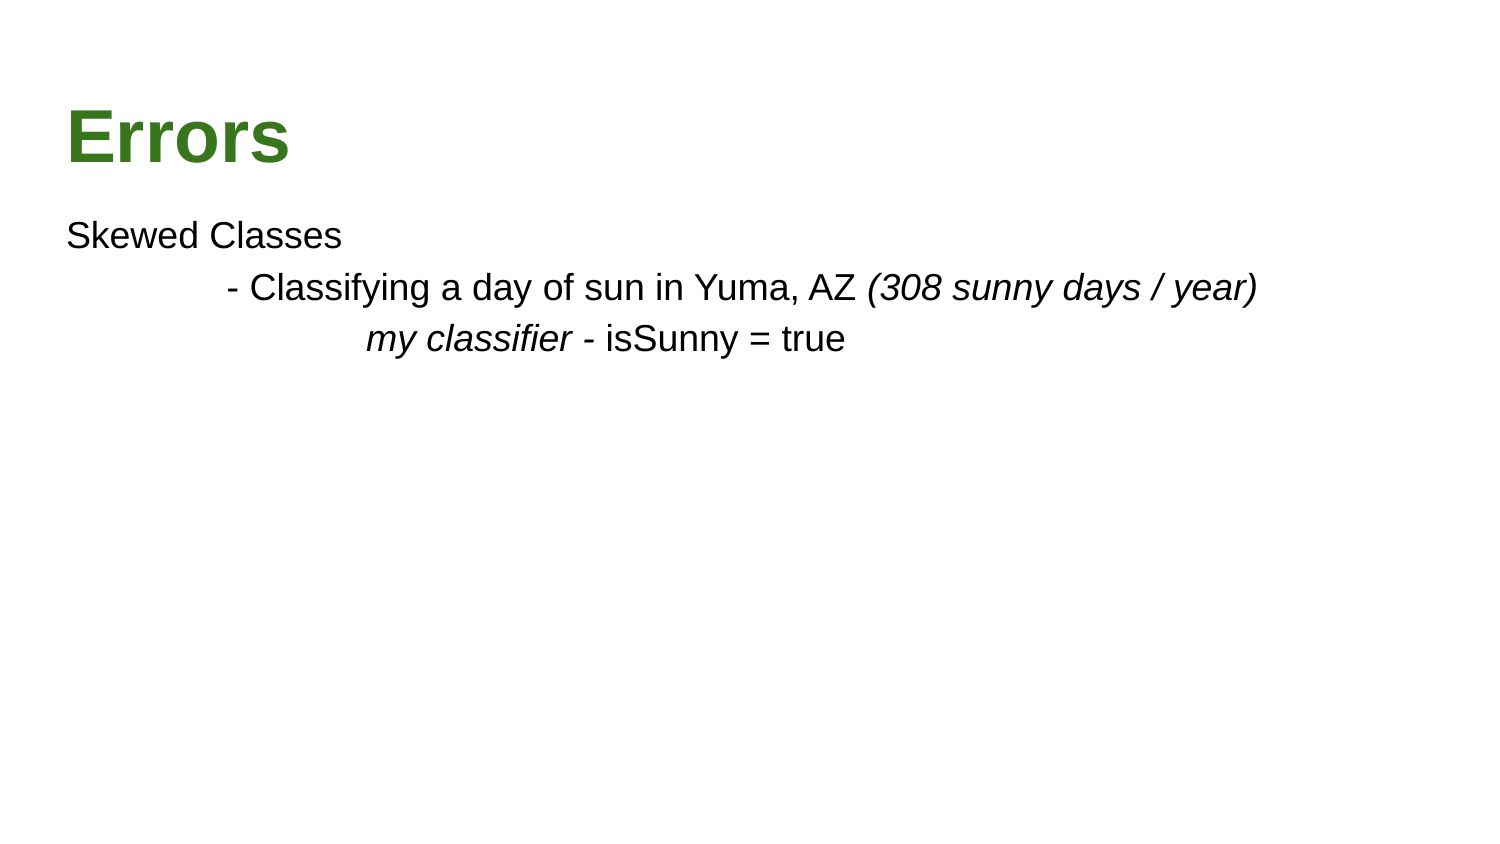

# Errors
Skewed Classes
	 - Classifying a day of sun in Yuma, AZ (308 sunny days / year)
	 	my classifier - isSunny = true